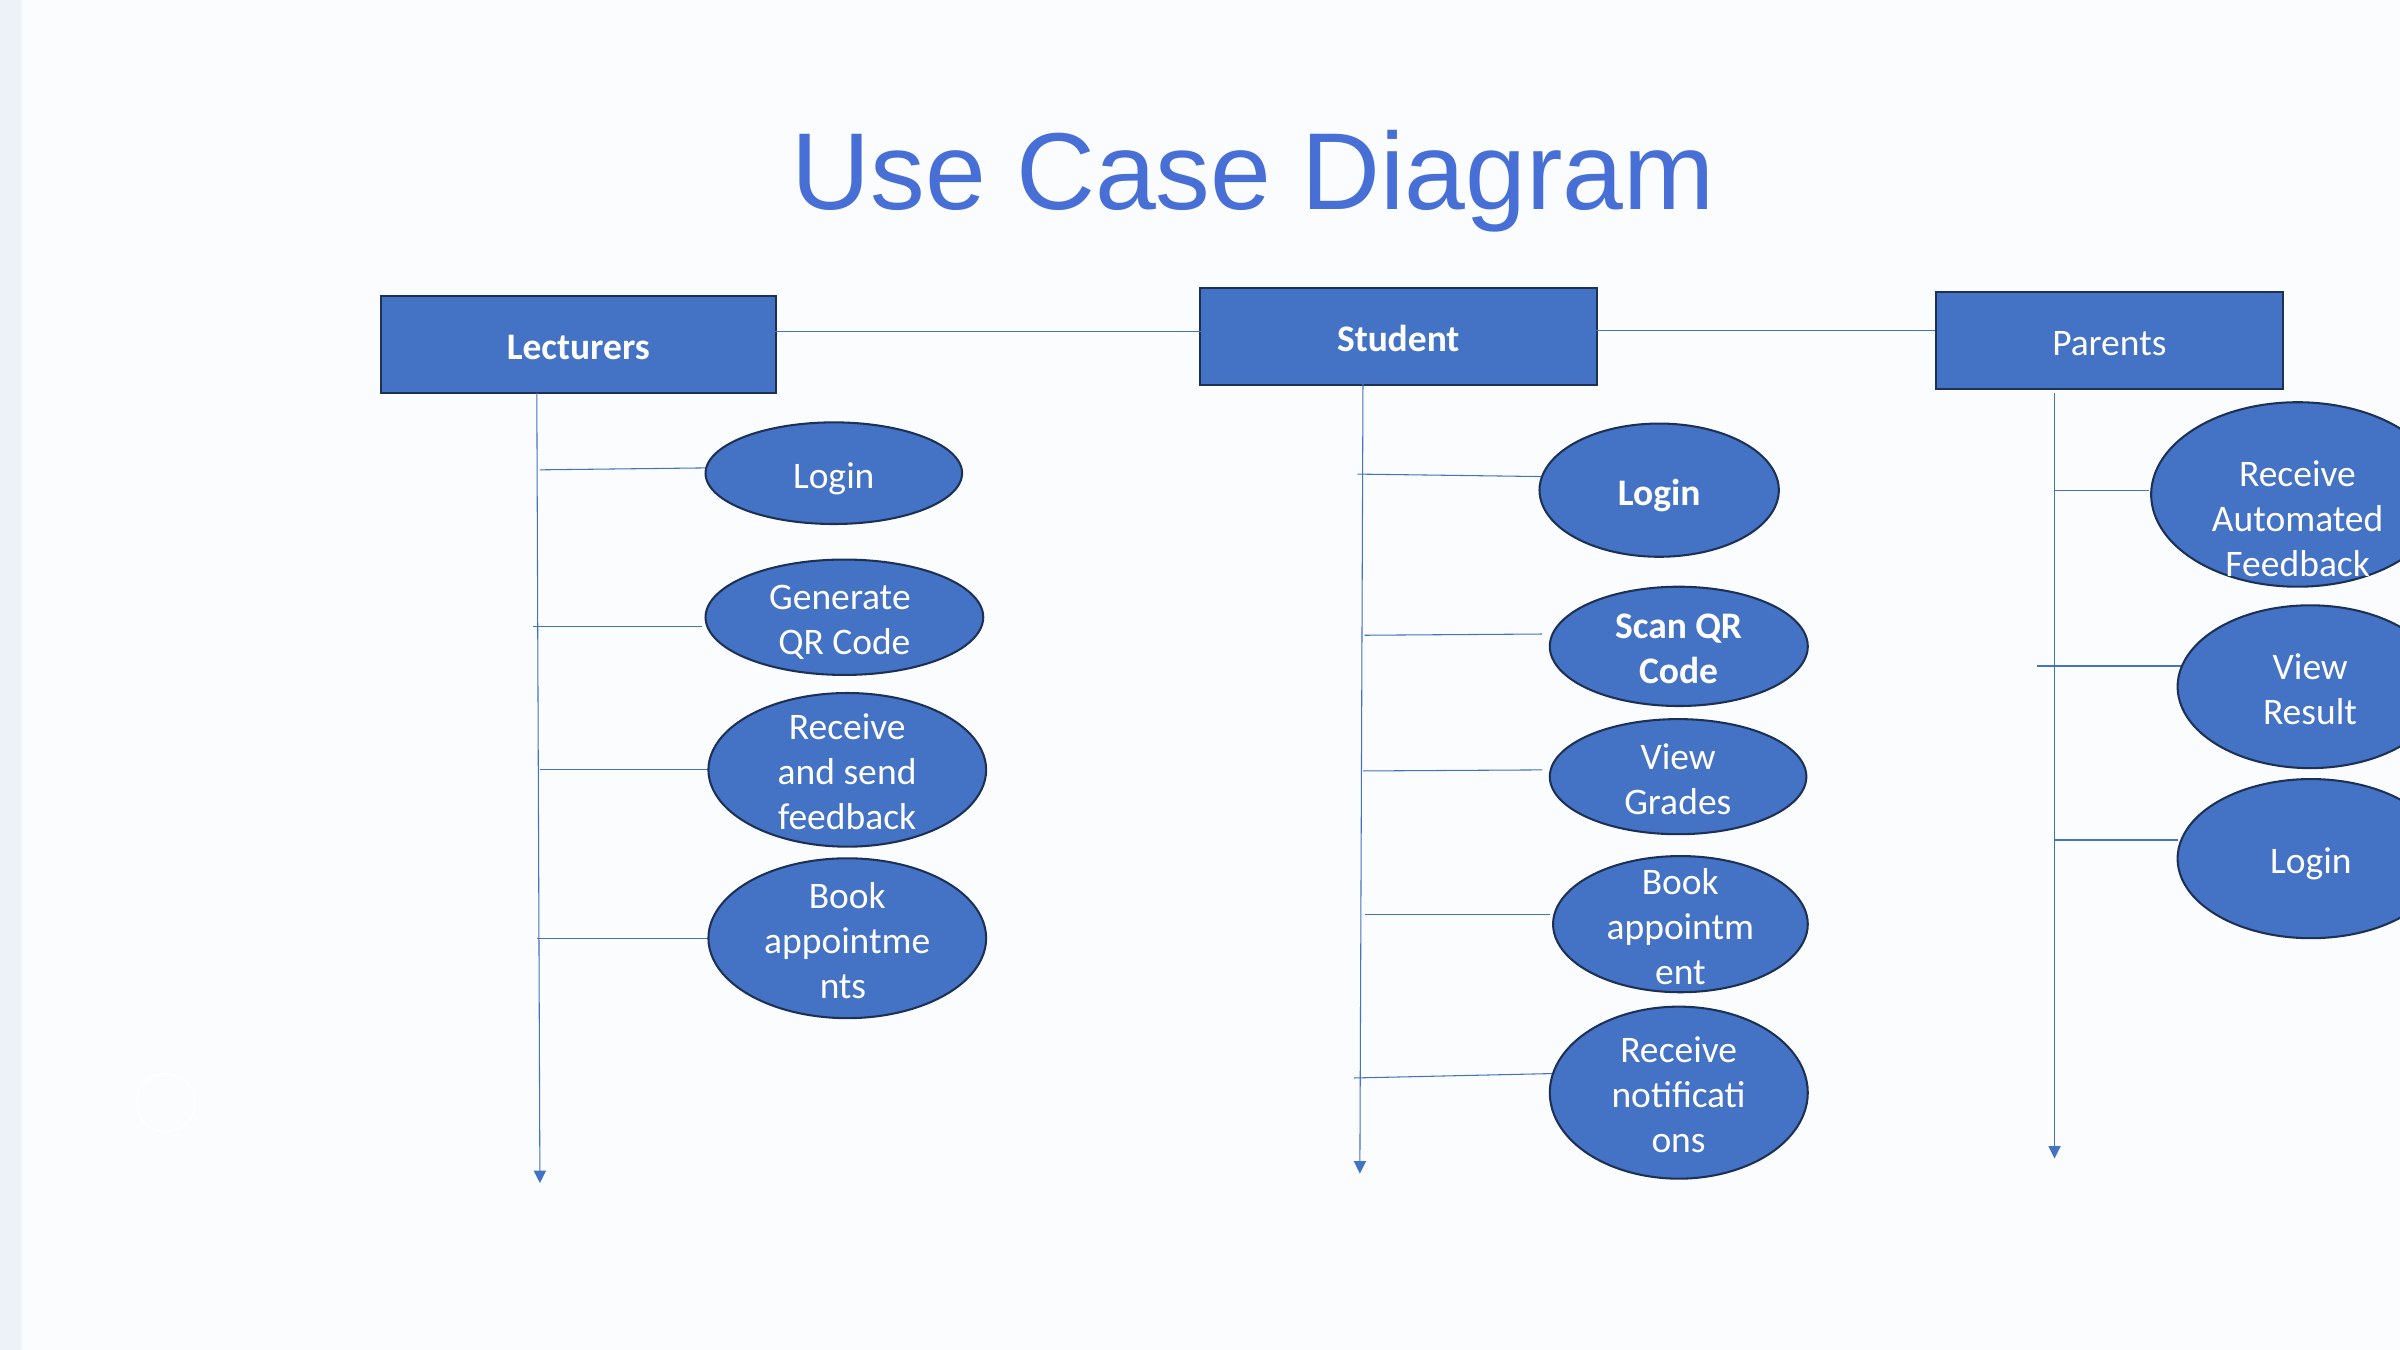

Use Case Diagram
Student
Parents
Lecturers

Receive Automated Feedback
Login
Login
Generate  QR Code

Scan QR Code
View Result
Receive and send feedback
View Grades
Login
Book appointment
Book appointments
Receive notifications